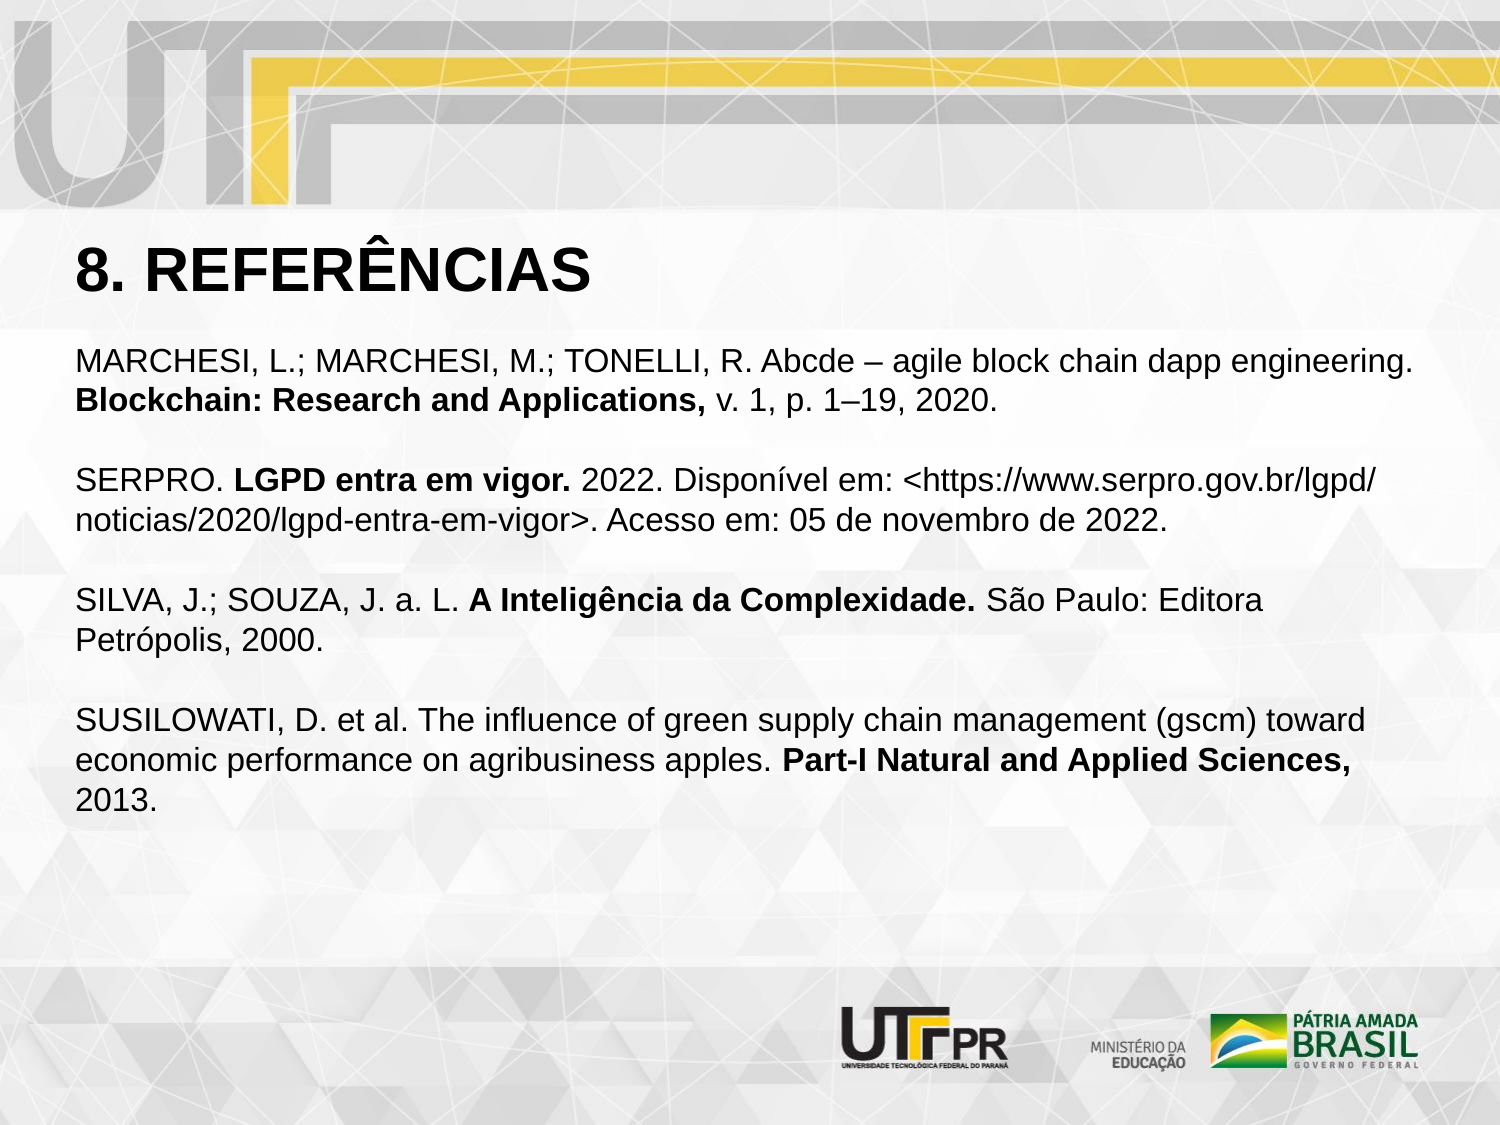

# 8. REFERÊNCIAS
MARCHESI, L.; MARCHESI, M.; TONELLI, R. Abcde – agile block chain dapp engineering. Blockchain: Research and Applications, v. 1, p. 1–19, 2020.

SERPRO. LGPD entra em vigor. 2022. Disponível em: <https://www.serpro.gov.br/lgpd/ noticias/2020/lgpd-entra-em-vigor>. Acesso em: 05 de novembro de 2022.

SILVA, J.; SOUZA, J. a. L. A Inteligência da Complexidade. São Paulo: Editora Petrópolis, 2000.

SUSILOWATI, D. et al. The influence of green supply chain management (gscm) toward economic performance on agribusiness apples. Part-I Natural and Applied Sciences, 2013.